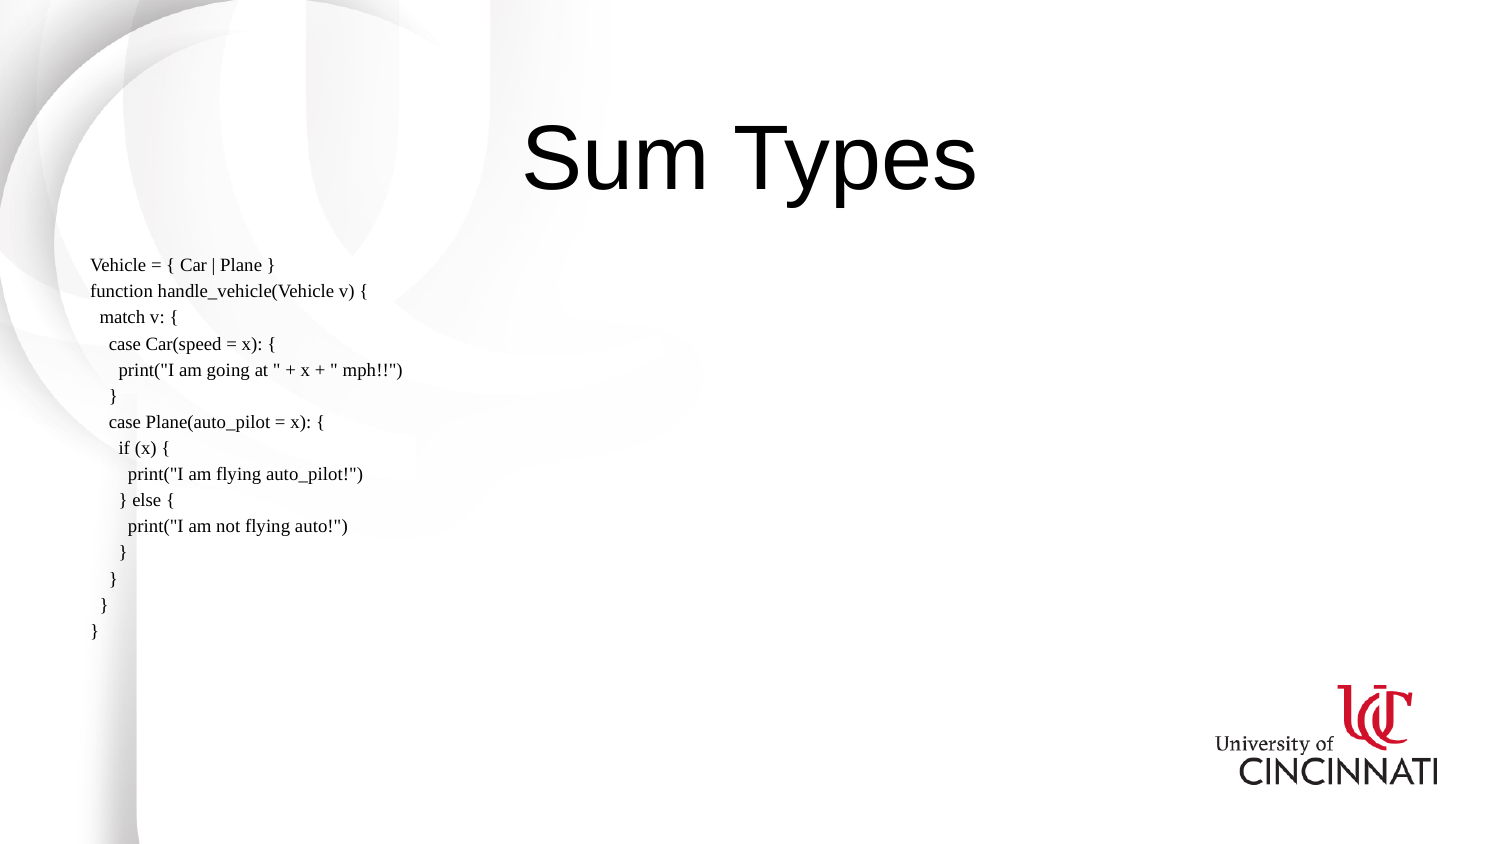

# Sum Types
Vehicle = { Car | Plane }
function handle_vehicle(Vehicle v) {
  match v: {
    case Car(speed = x): {
      print("I am going at " + x + " mph!!")
    }
    case Plane(auto_pilot = x): {
      if (x) {
        print("I am flying auto_pilot!")
      } else {
        print("I am not flying auto!")
      }
    }
  }
}